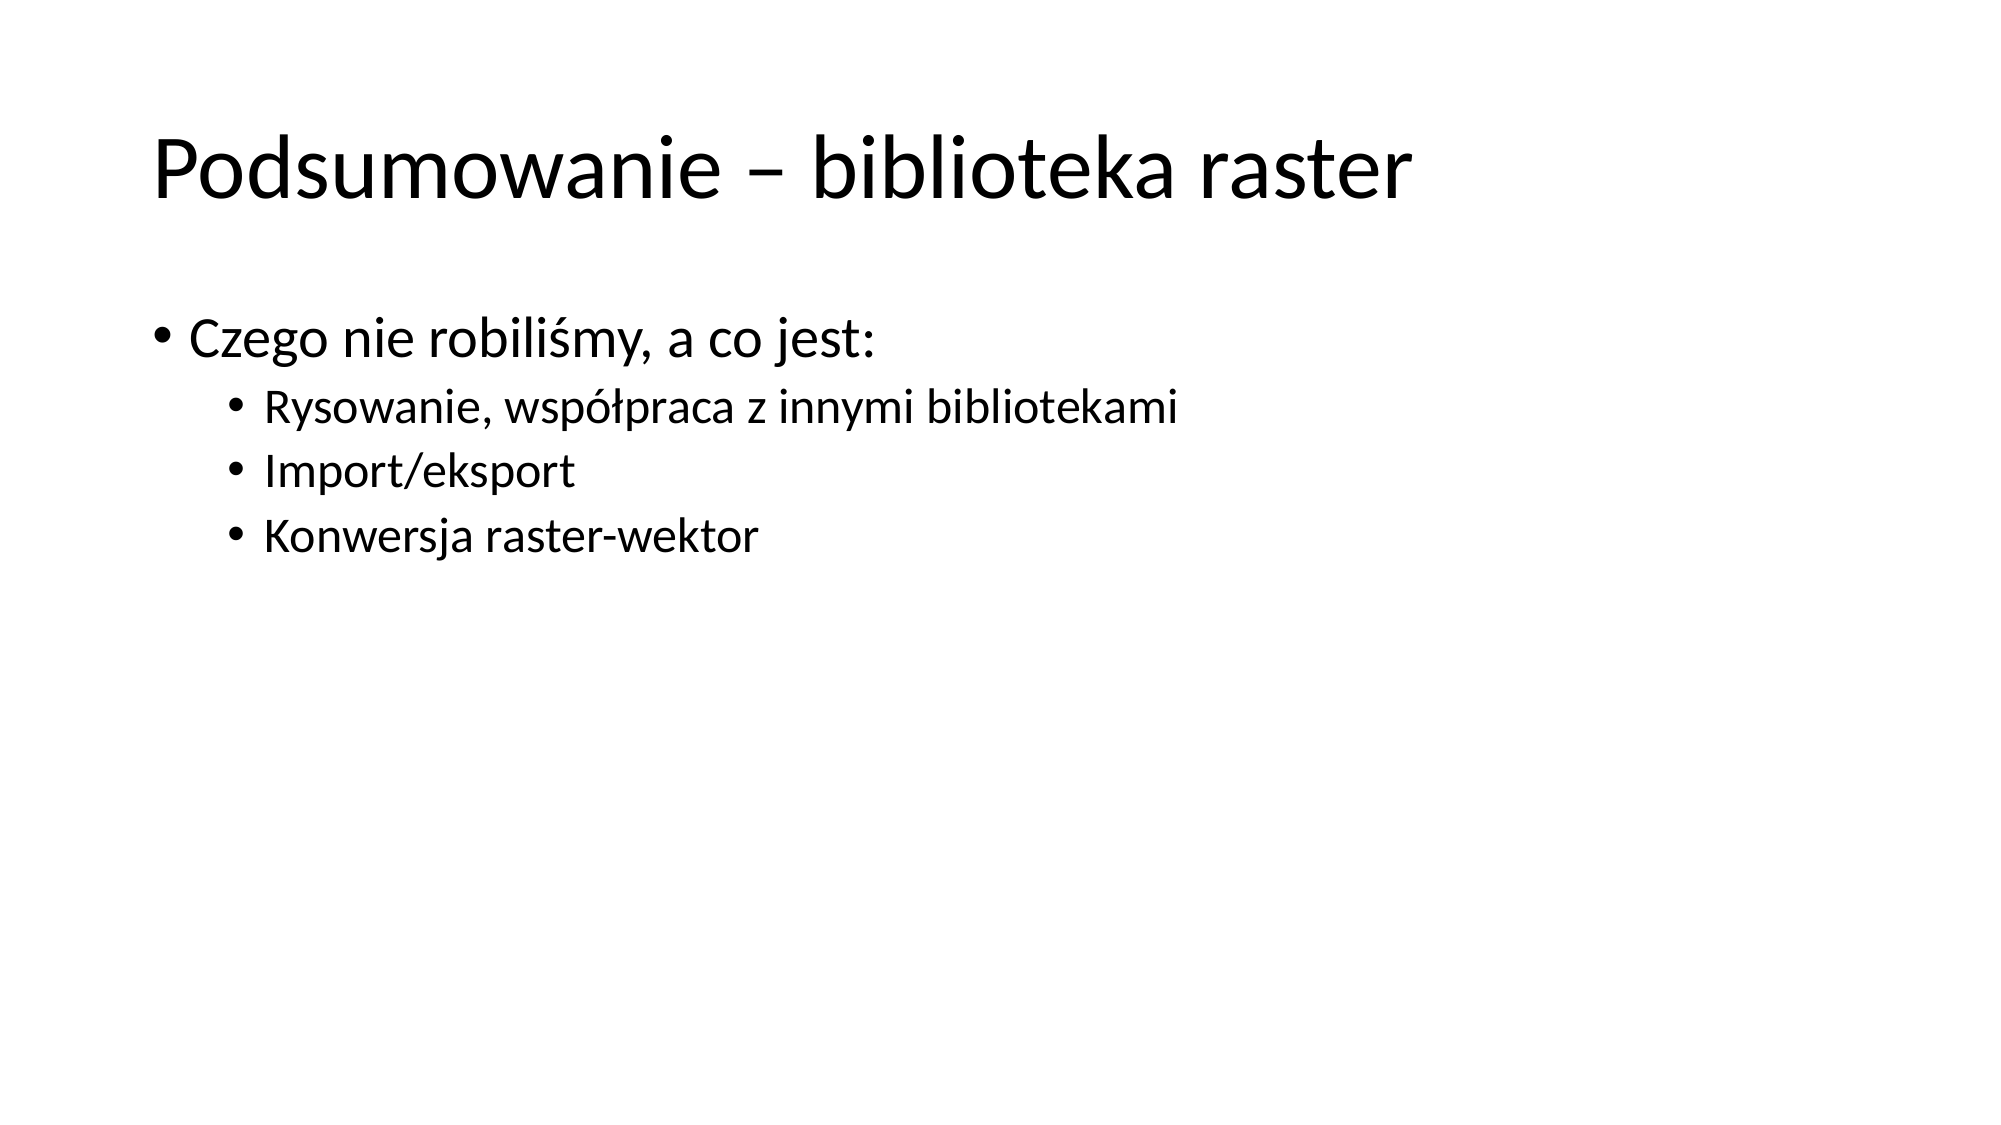

# Podsumowanie – biblioteka raster
Czego nie robiliśmy, a co jest:
Rysowanie, współpraca z innymi bibliotekami
Import/eksport
Konwersja raster-wektor